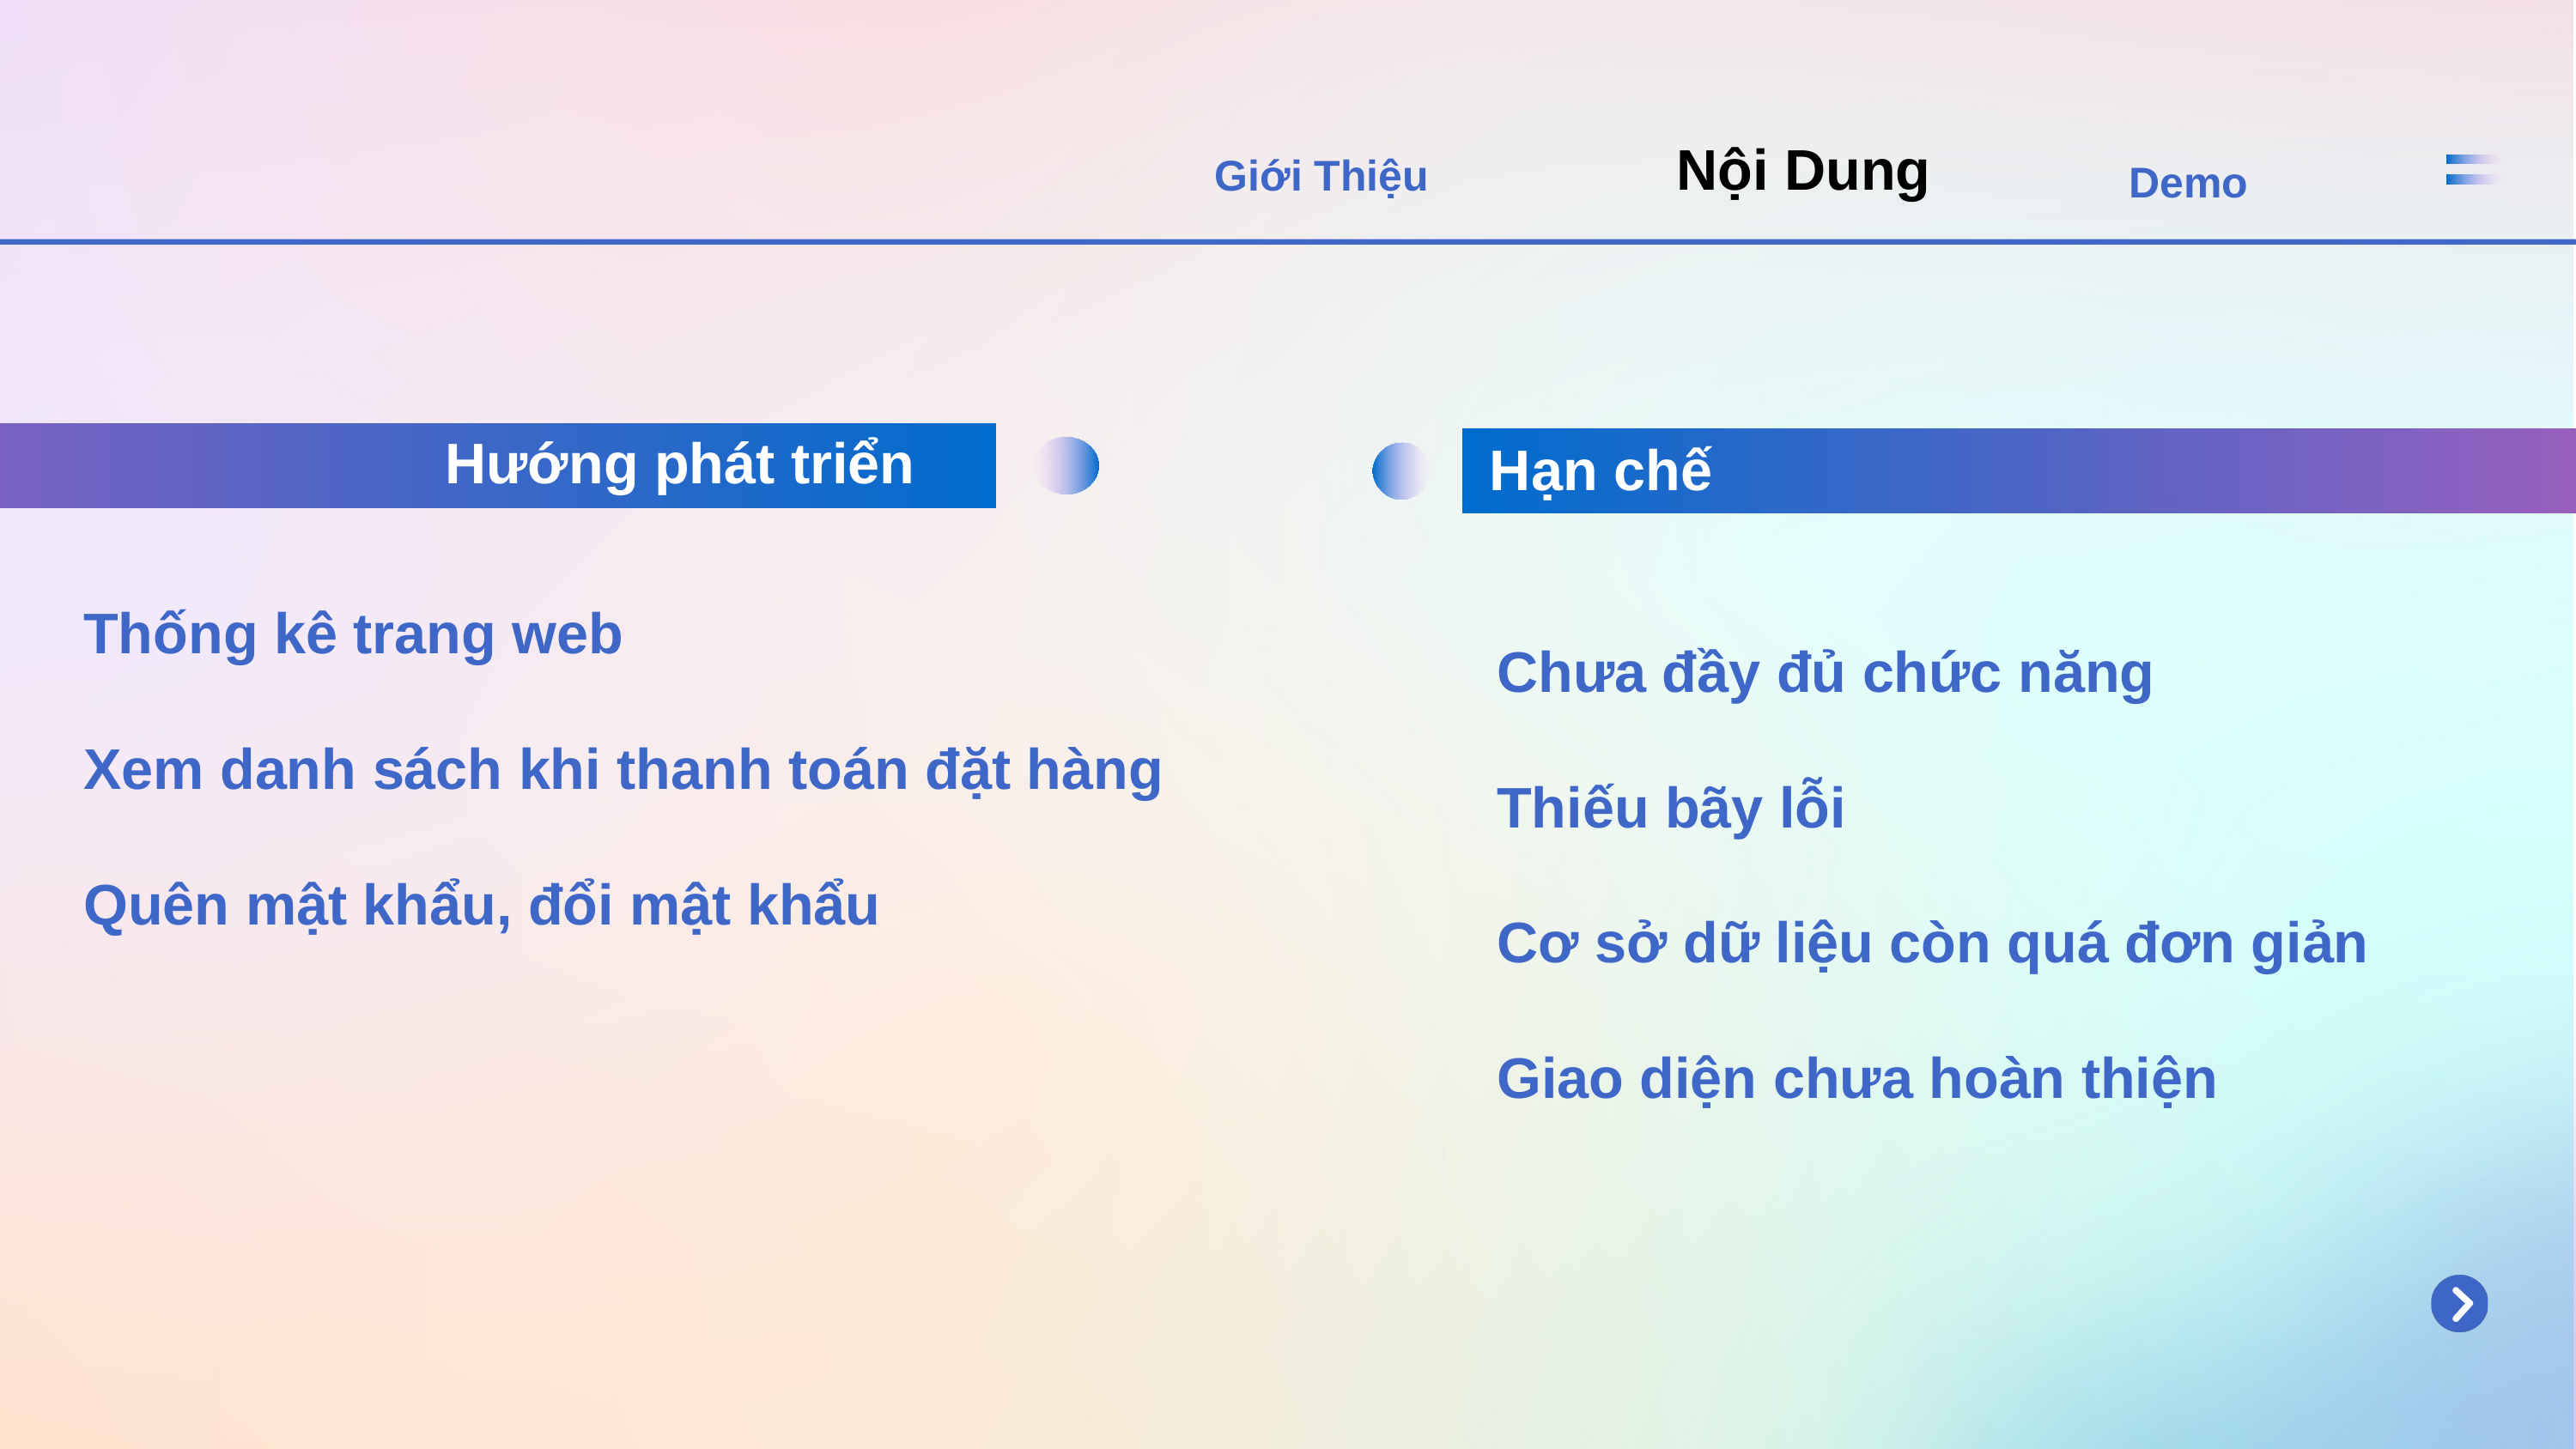

Giới Thiệu
Nội Dung
Demo

Hướng phát triển

Hạn chế
Thống kê trang web
Xem danh sách khi thanh toán đặt hàng
Quên mật khẩu, đổi mật khẩu
Chưa đầy đủ chức năng
Thiếu bãy lỗi
Cơ sở dữ liệu còn quá đơn giản
Giao diện chưa hoàn thiện